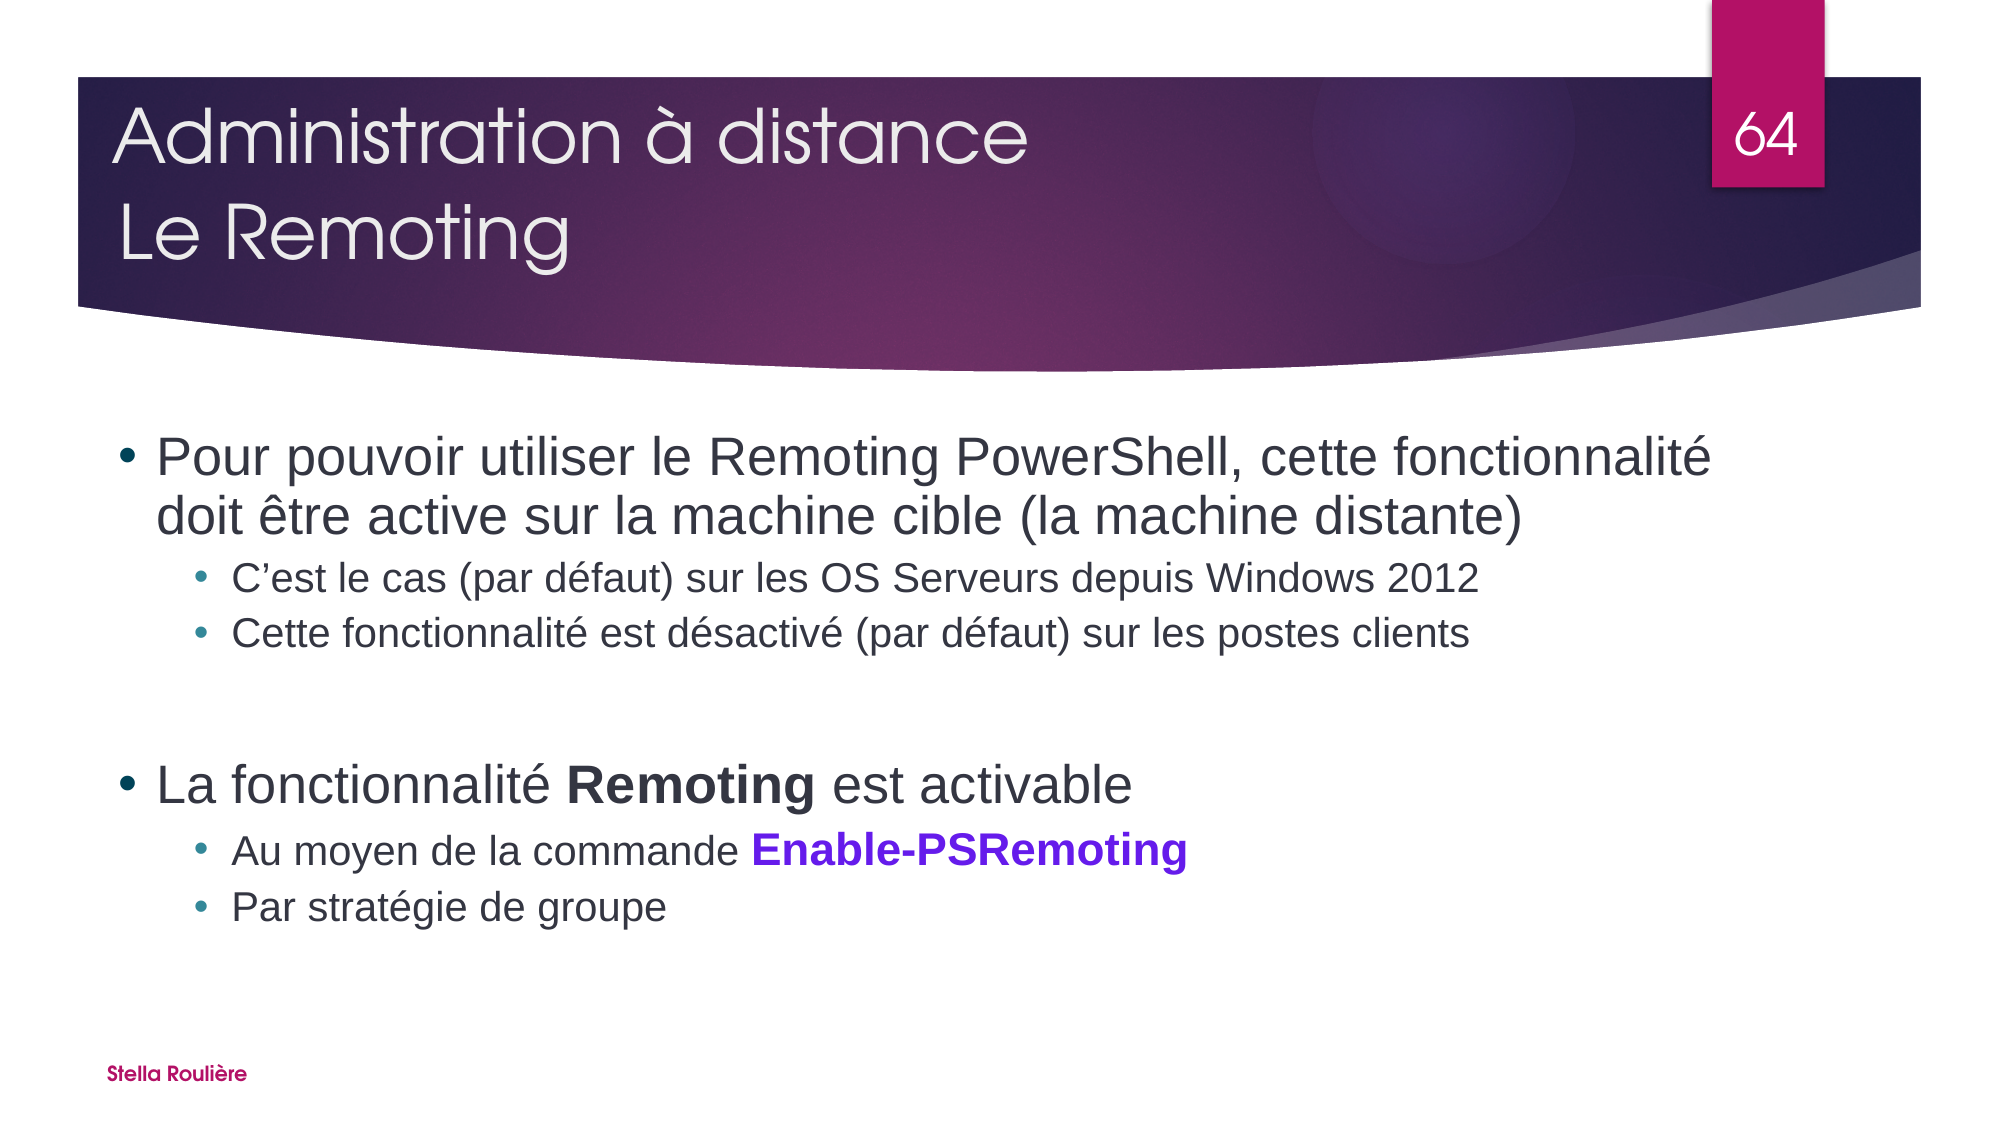

Administration à distance
64
# Le Remoting
Pour pouvoir utiliser le Remoting PowerShell, cette fonctionnalité doit être active sur la machine cible (la machine distante)
C’est le cas (par défaut) sur les OS Serveurs depuis Windows 2012
Cette fonctionnalité est désactivé (par défaut) sur les postes clients

La fonctionnalité Remoting est activable
Au moyen de la commande Enable-PSRemoting
Par stratégie de groupe

Stella Roulière